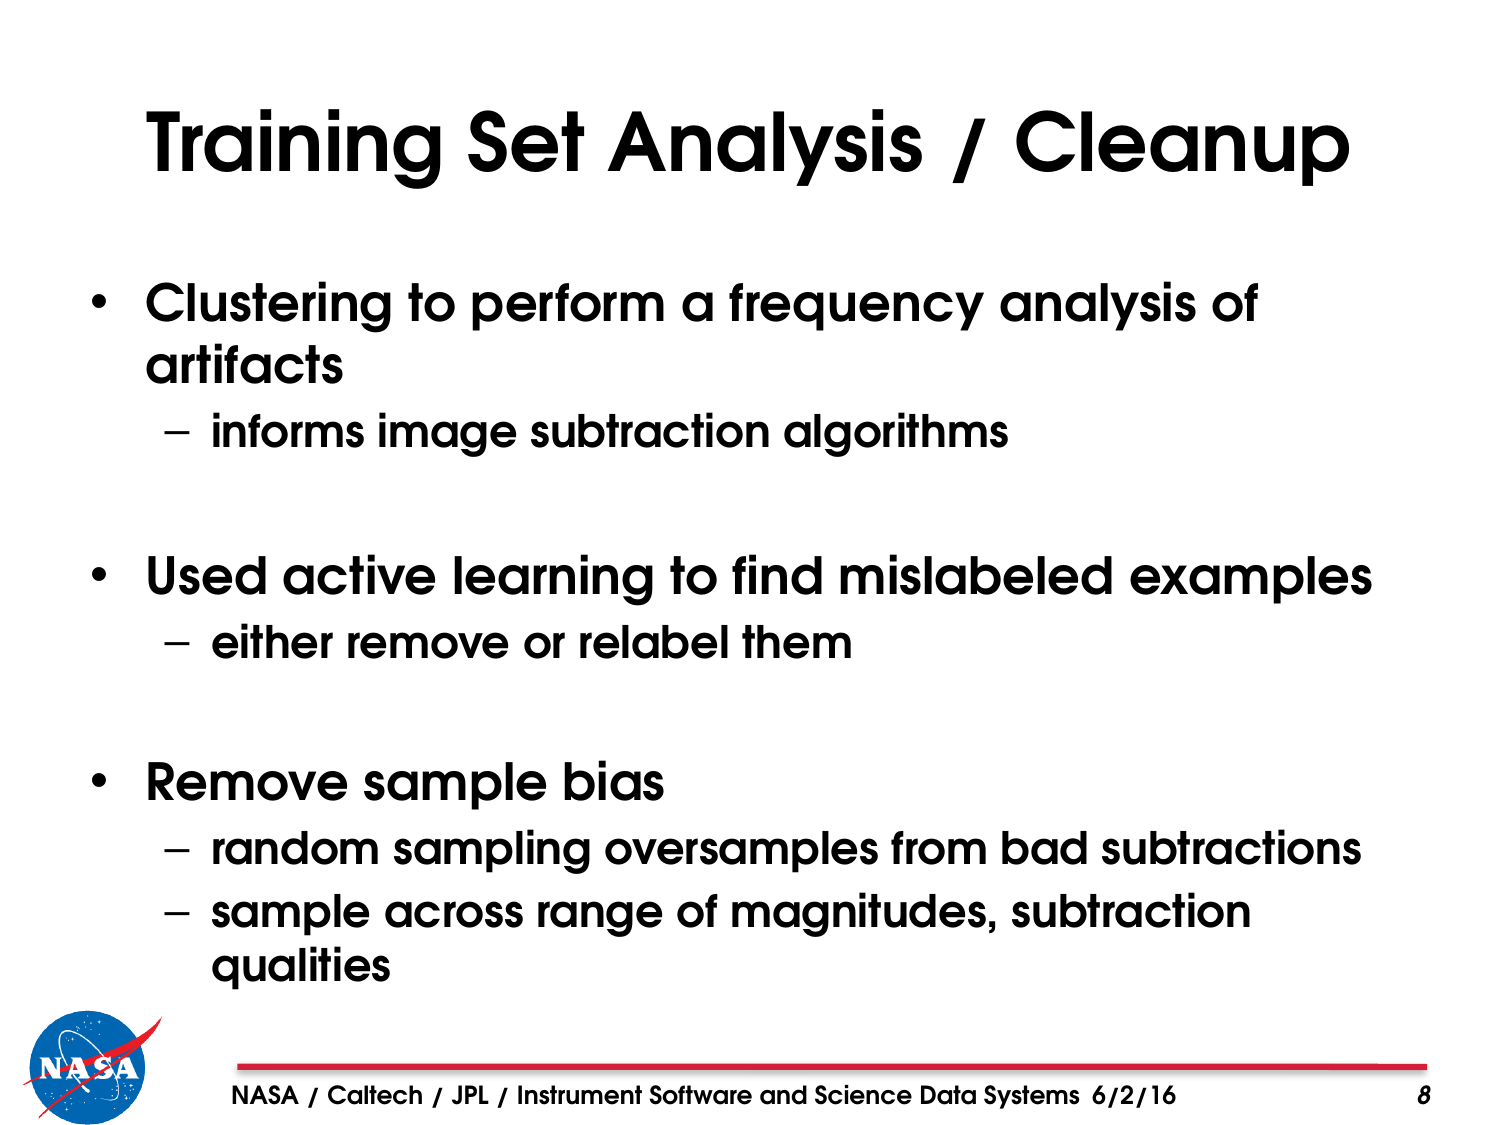

# Training Set Analysis / Cleanup
Clustering to perform a frequency analysis of artifacts
informs image subtraction algorithms

Used active learning to find mislabeled examples
either remove or relabel them

Remove sample bias
random sampling oversamples from bad subtractions
sample across range of magnitudes, subtraction qualities

NASA / Caltech / JPL / Instrument Software and Science Data Systems
6/2/16
8